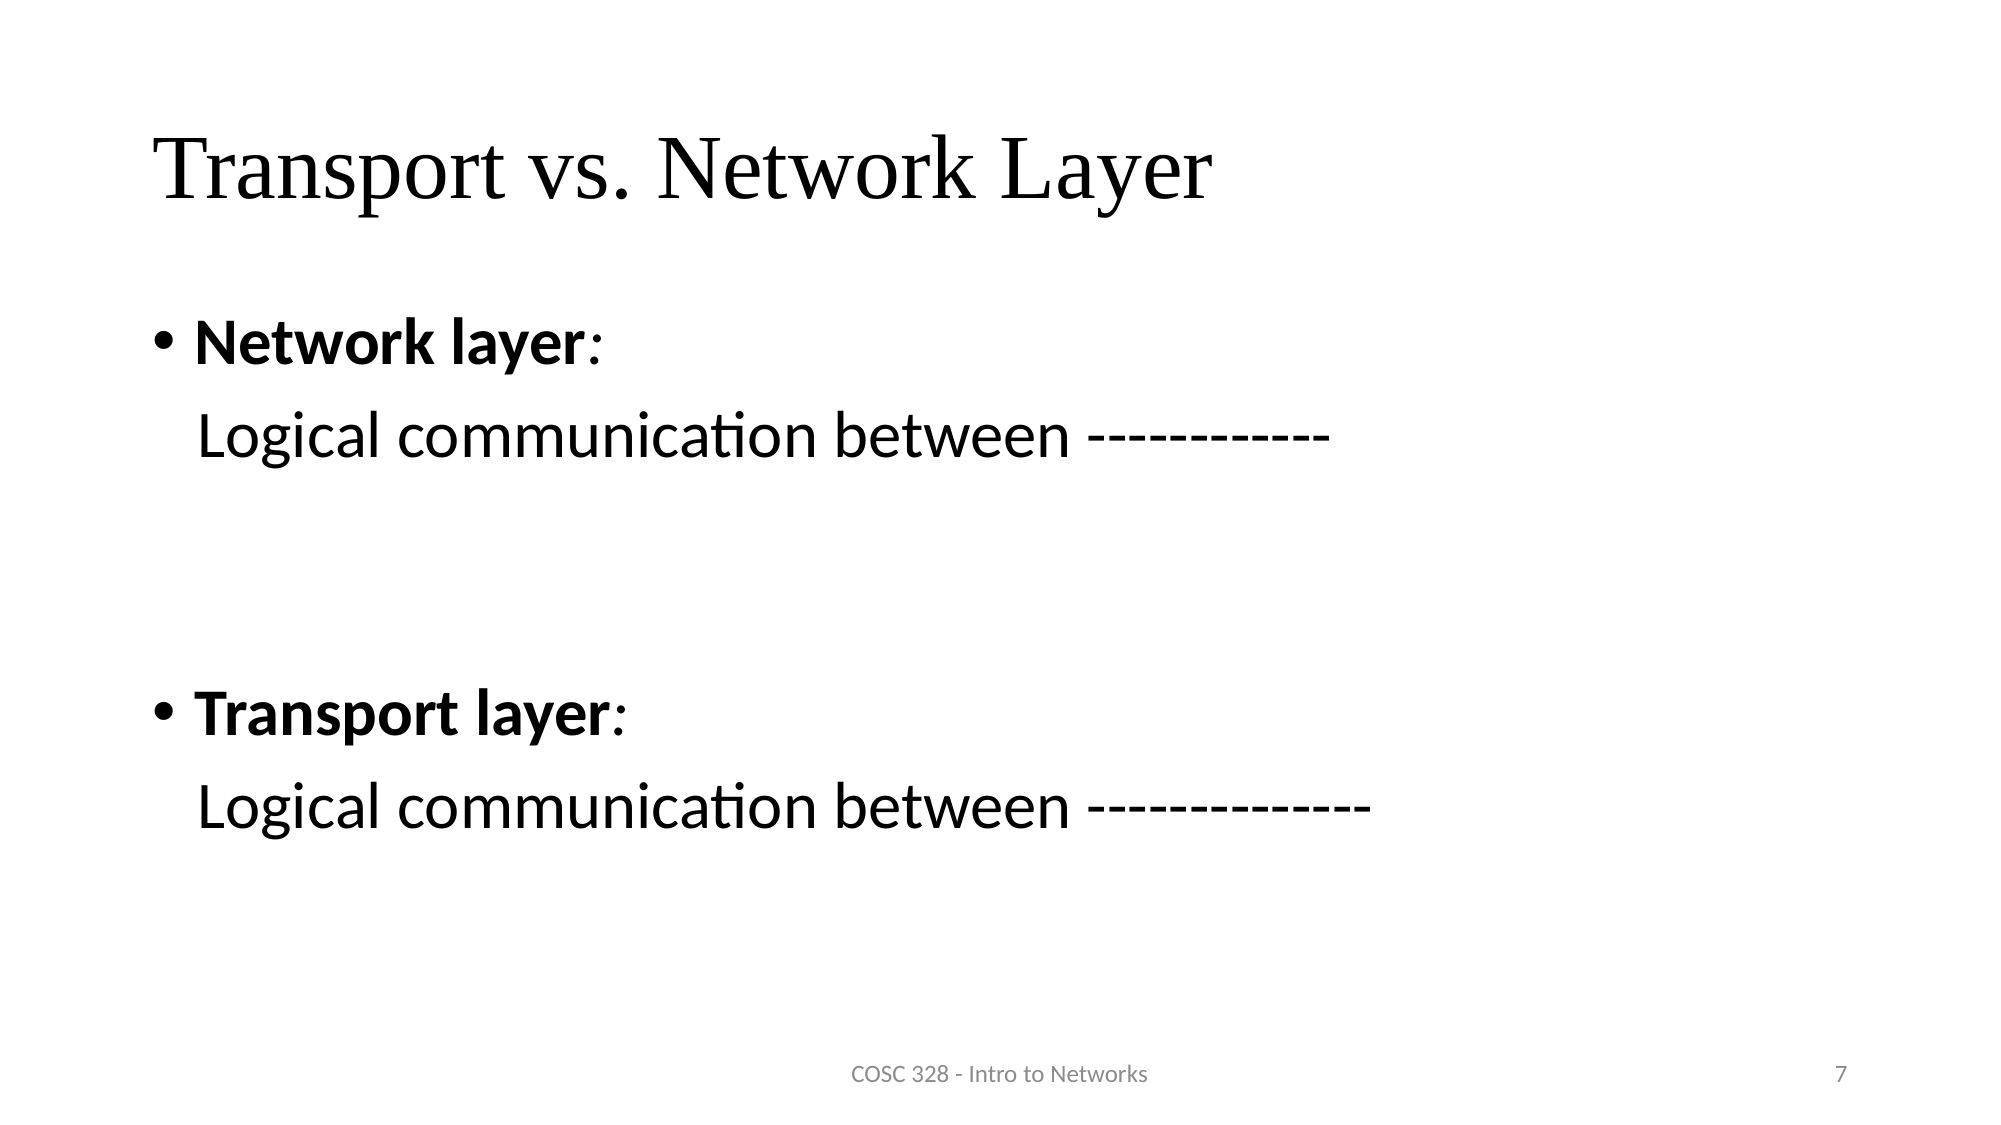

# Transport vs. Network Layer
Network layer:
   Logical communication between ------------

Transport layer:
   Logical communication between --------------
COSC 328 - Intro to Networks
7